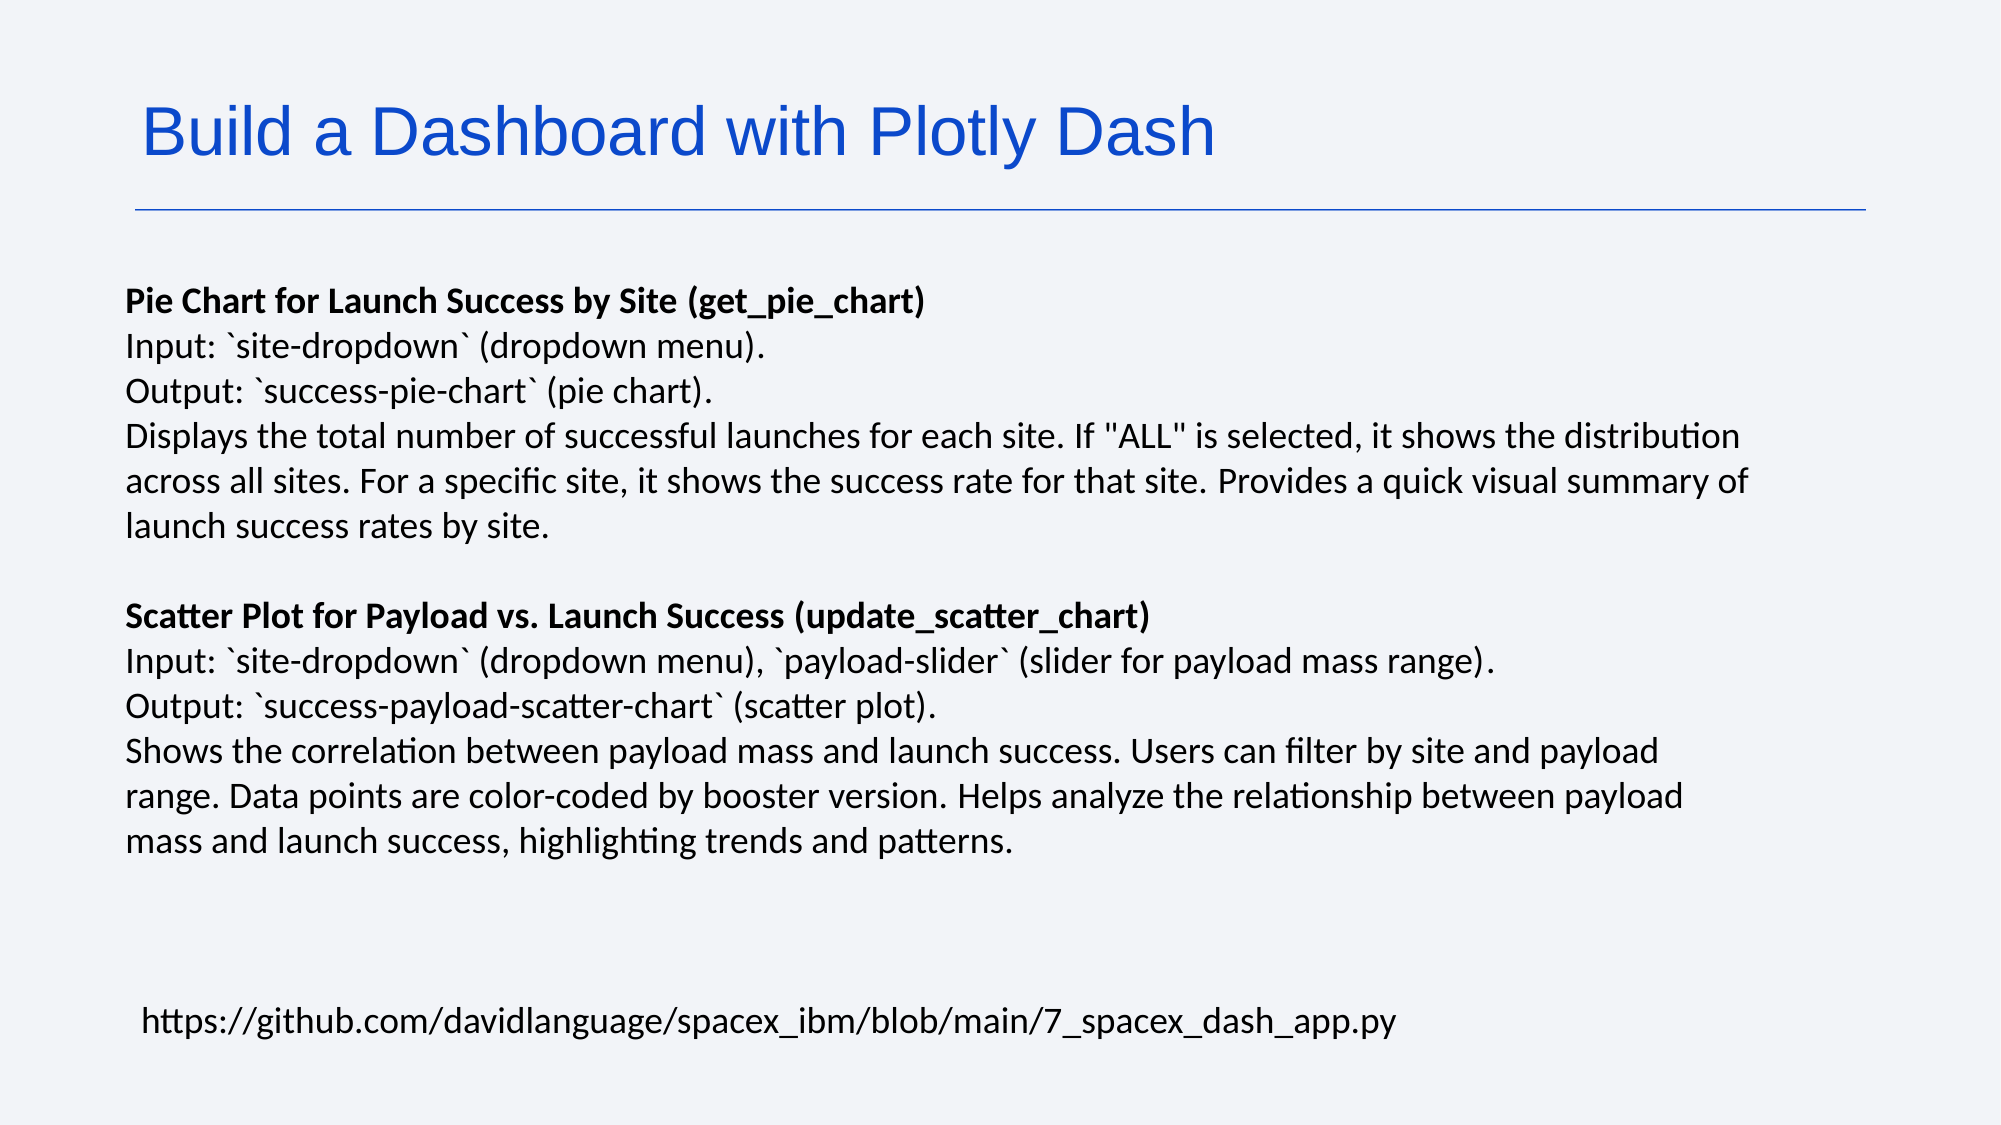

Build a Dashboard with Plotly Dash
Pie Chart for Launch Success by Site (get_pie_chart)
Input: `site-dropdown` (dropdown menu).
Output: `success-pie-chart` (pie chart).
Displays the total number of successful launches for each site. If "ALL" is selected, it shows the distribution across all sites. For a specific site, it shows the success rate for that site. Provides a quick visual summary of launch success rates by site.

Scatter Plot for Payload vs. Launch Success (update_scatter_chart)
Input: `site-dropdown` (dropdown menu), `payload-slider` (slider for payload mass range).
Output: `success-payload-scatter-chart` (scatter plot).
Shows the correlation between payload mass and launch success. Users can filter by site and payload range. Data points are color-coded by booster version. Helps analyze the relationship between payload mass and launch success, highlighting trends and patterns.
https://github.com/davidlanguage/spacex_ibm/blob/main/7_spacex_dash_app.py
15